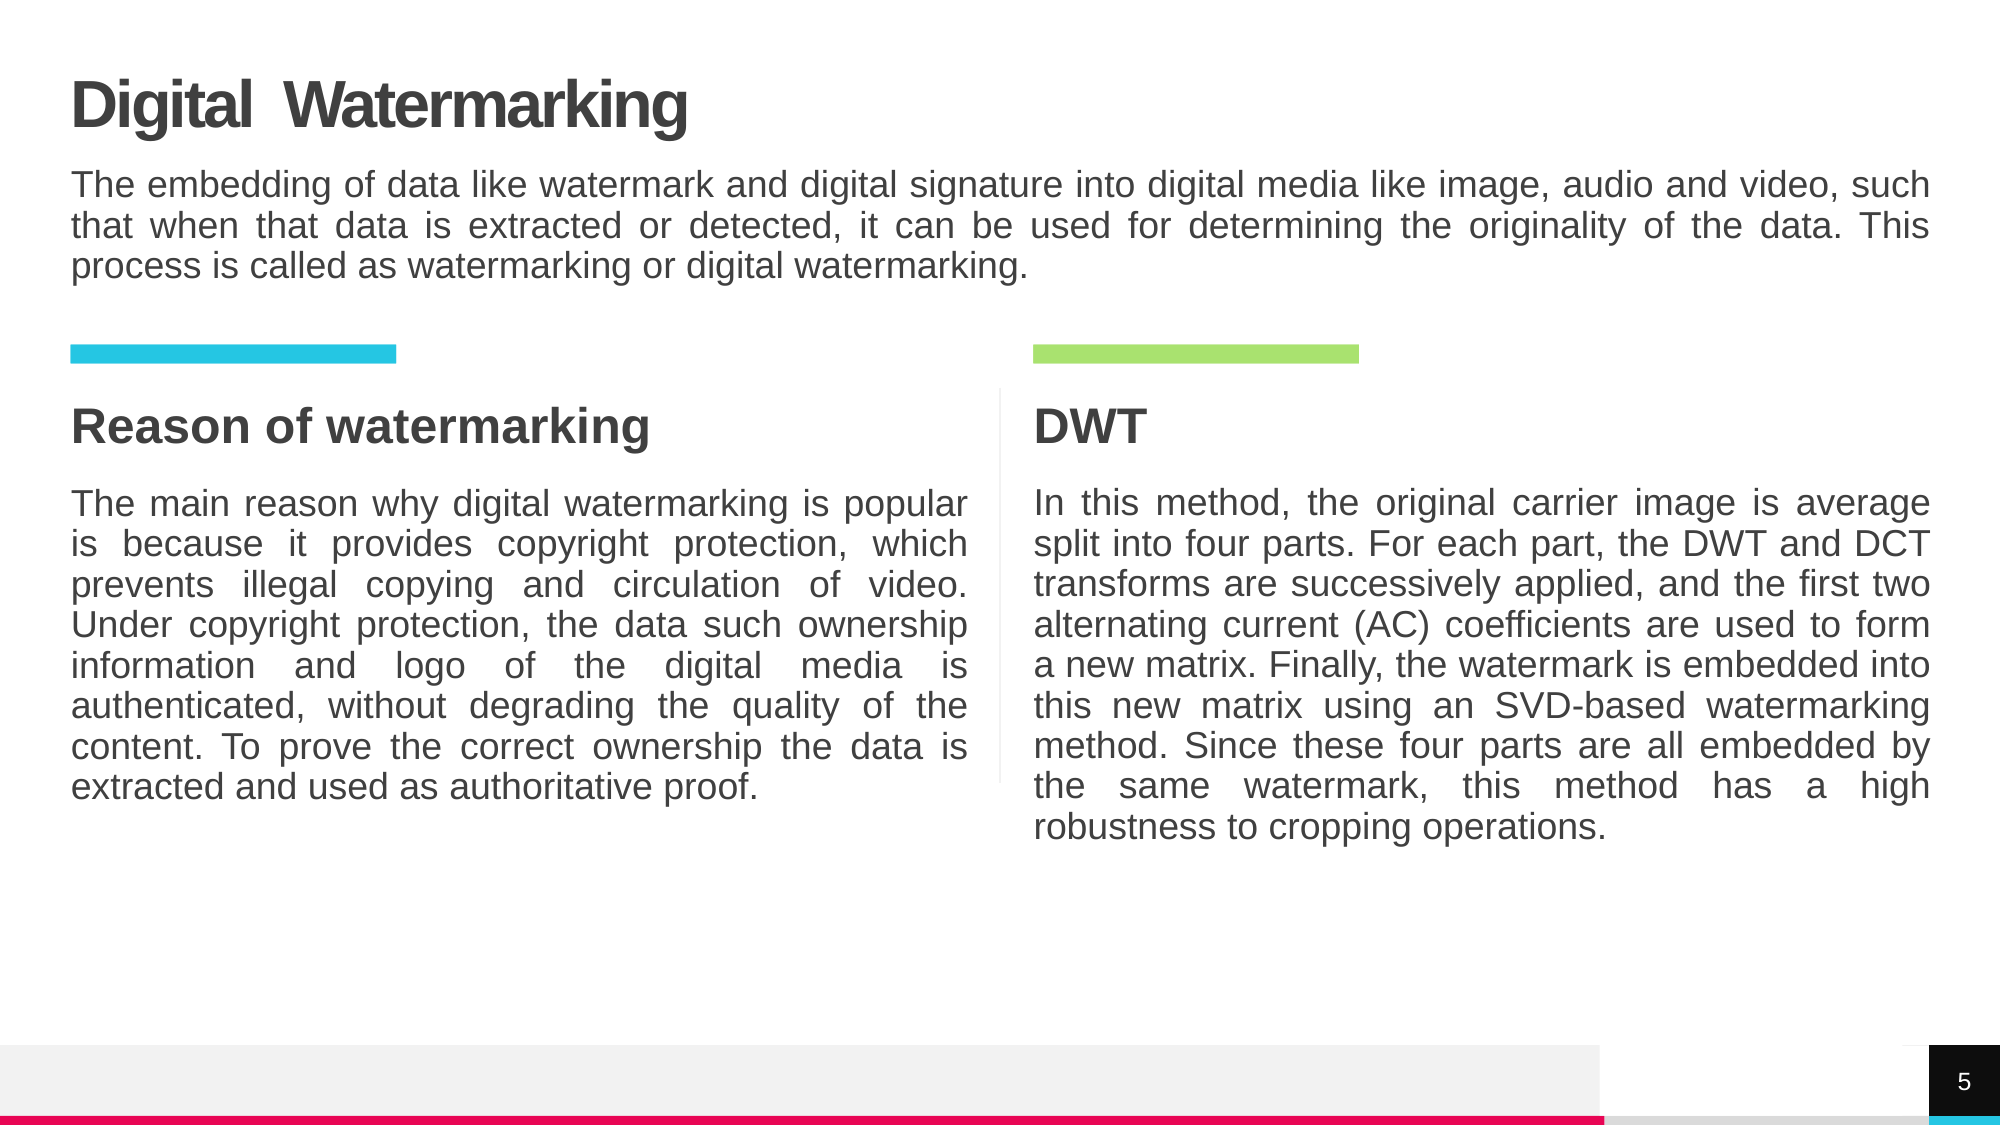

# Digital  Watermarking
The embedding of data like watermark and digital signature into digital media like image, audio and video, such that when that data is extracted or detected, it can be used for determining the originality of the data. This process is called as watermarking or digital watermarking.

Reason of watermarking
DWT
In this method, the original carrier image is average split into four parts. For each part, the DWT and DCT transforms are successively applied, and the first two alternating current (AC) coefficients are used to form a new matrix. Finally, the watermark is embedded into this new matrix using an SVD-based watermarking method. Since these four parts are all embedded by the same watermark, this method has a high robustness to cropping operations.
The main reason why digital watermarking is popular is because it provides copyright protection, which prevents illegal copying and circulation of video. Under copyright protection, the data such ownership information and logo of the digital media is authenticated, without degrading the quality of the content. To prove the correct ownership the data is extracted and used as authoritative proof.

5